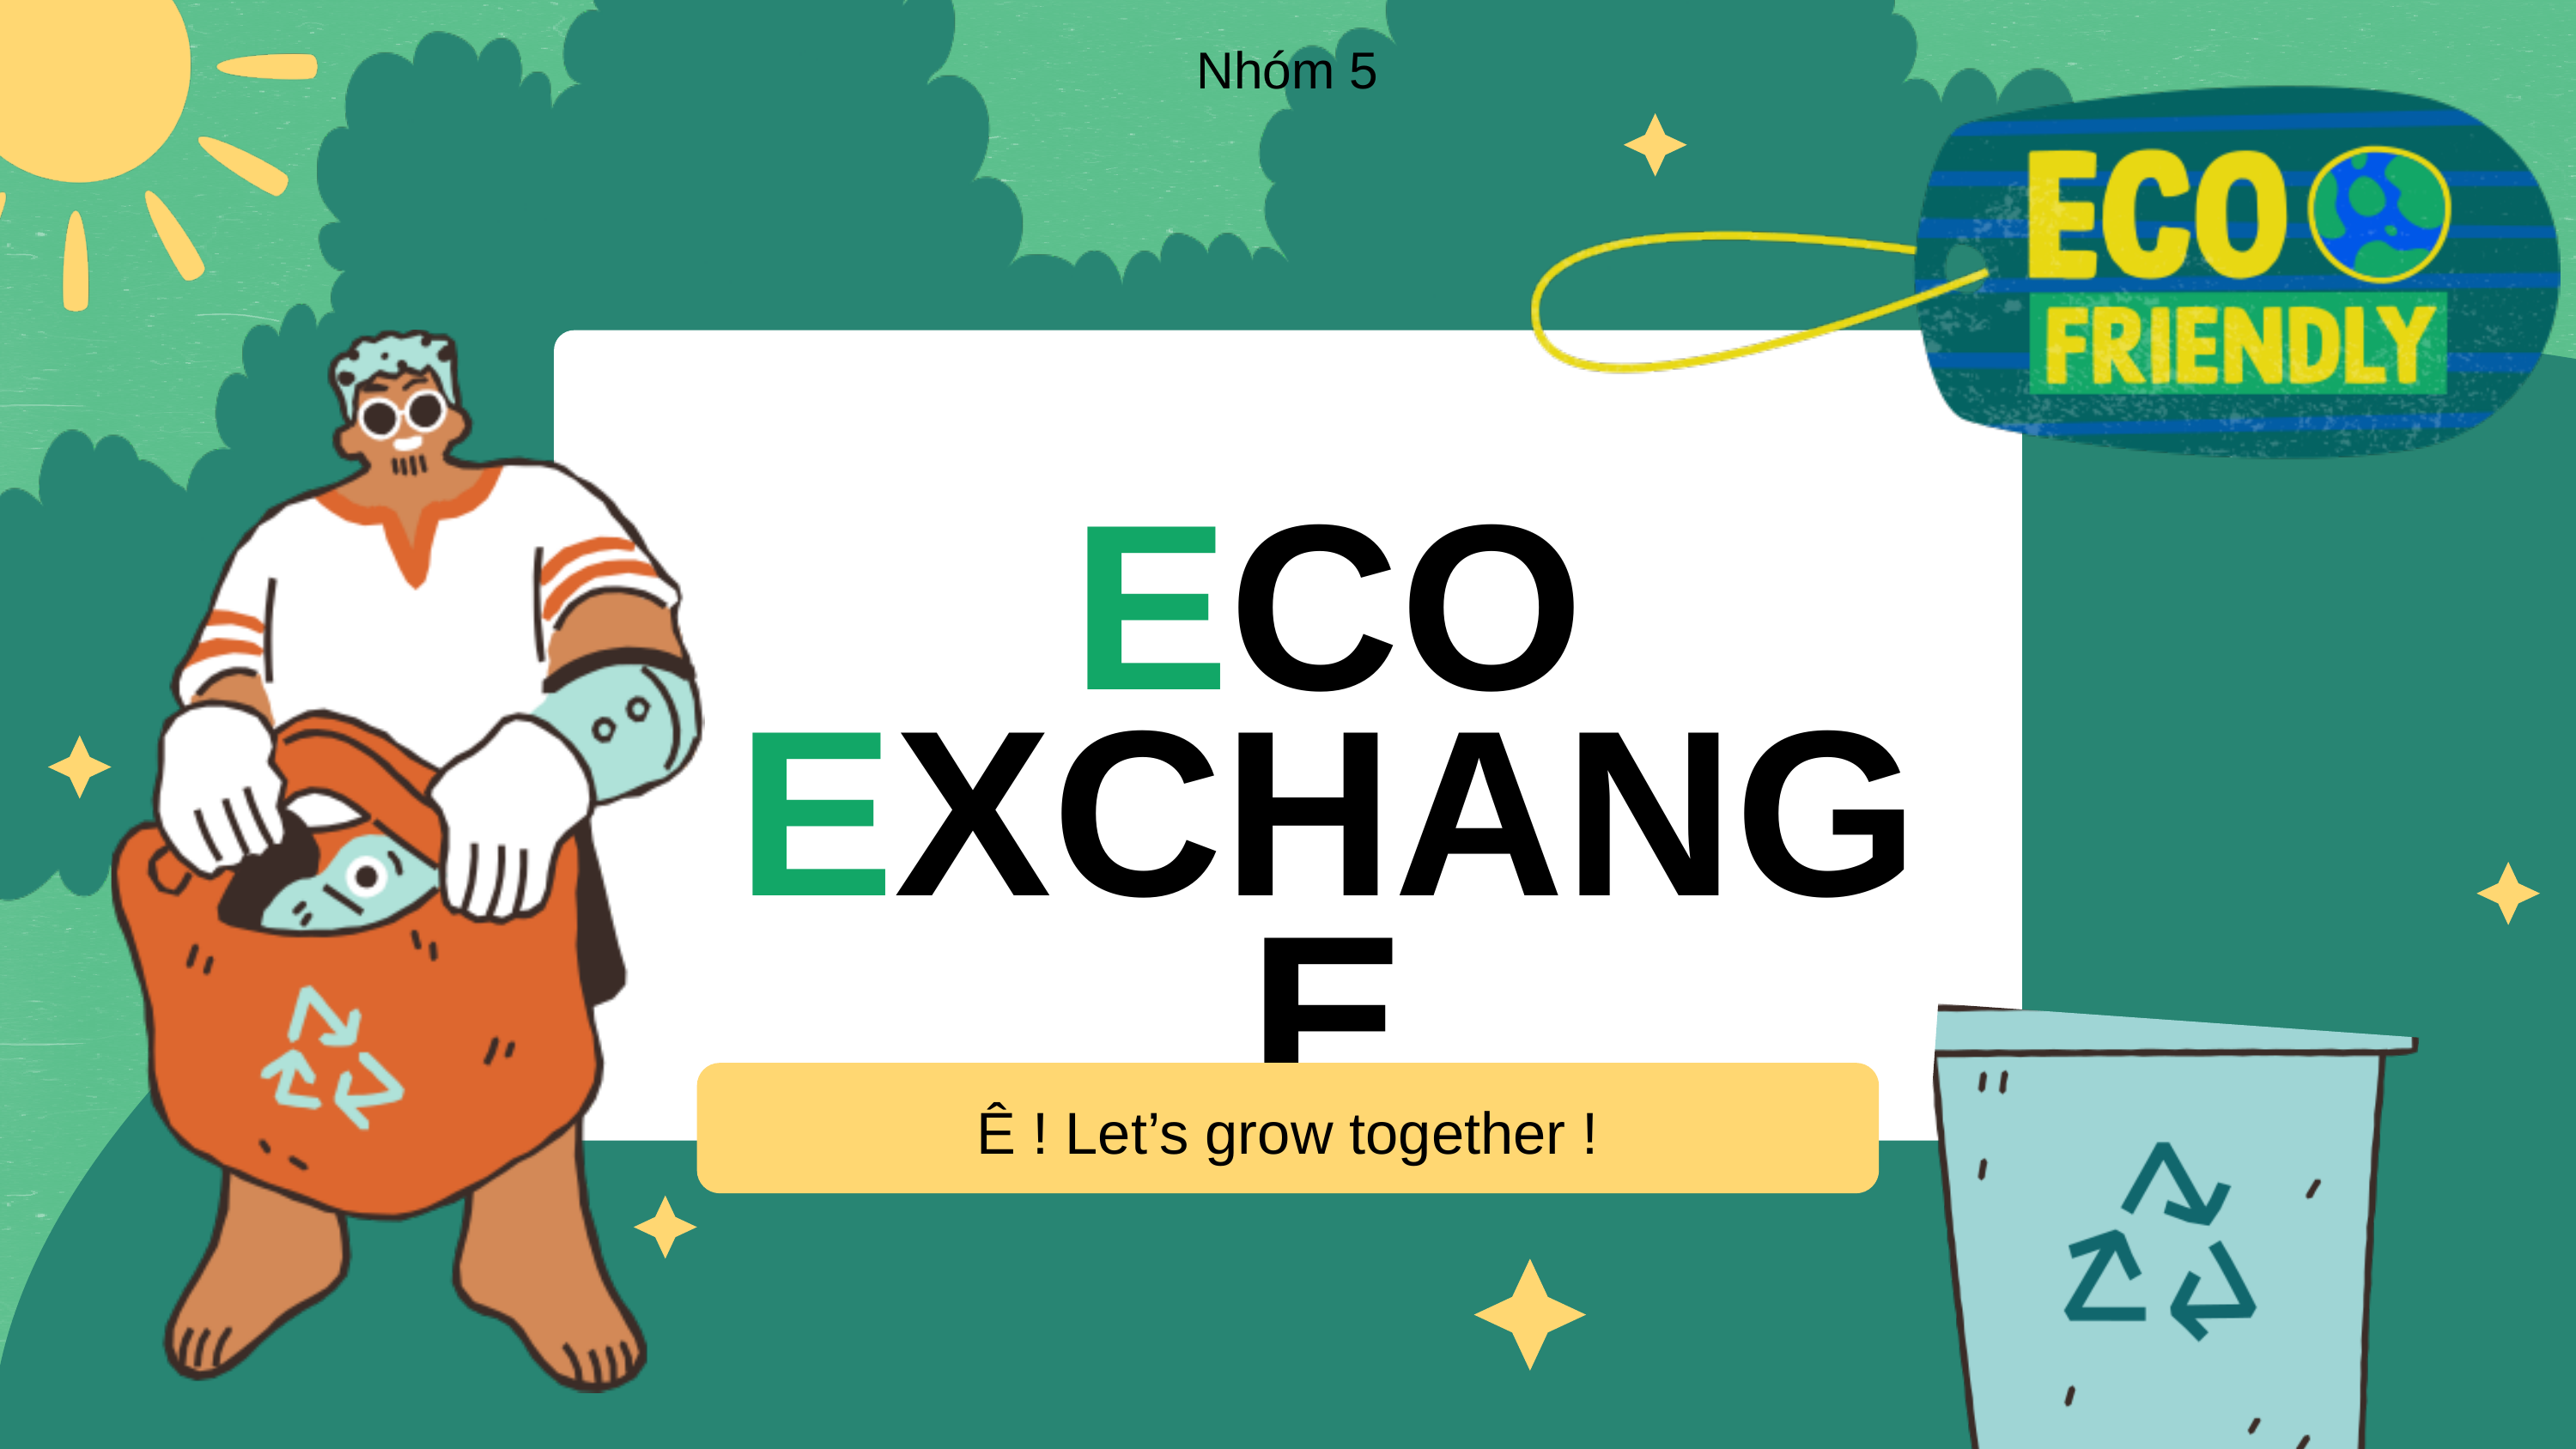

Nhóm 5

ECO EXCHANGE

Ê ! Let’s grow together !